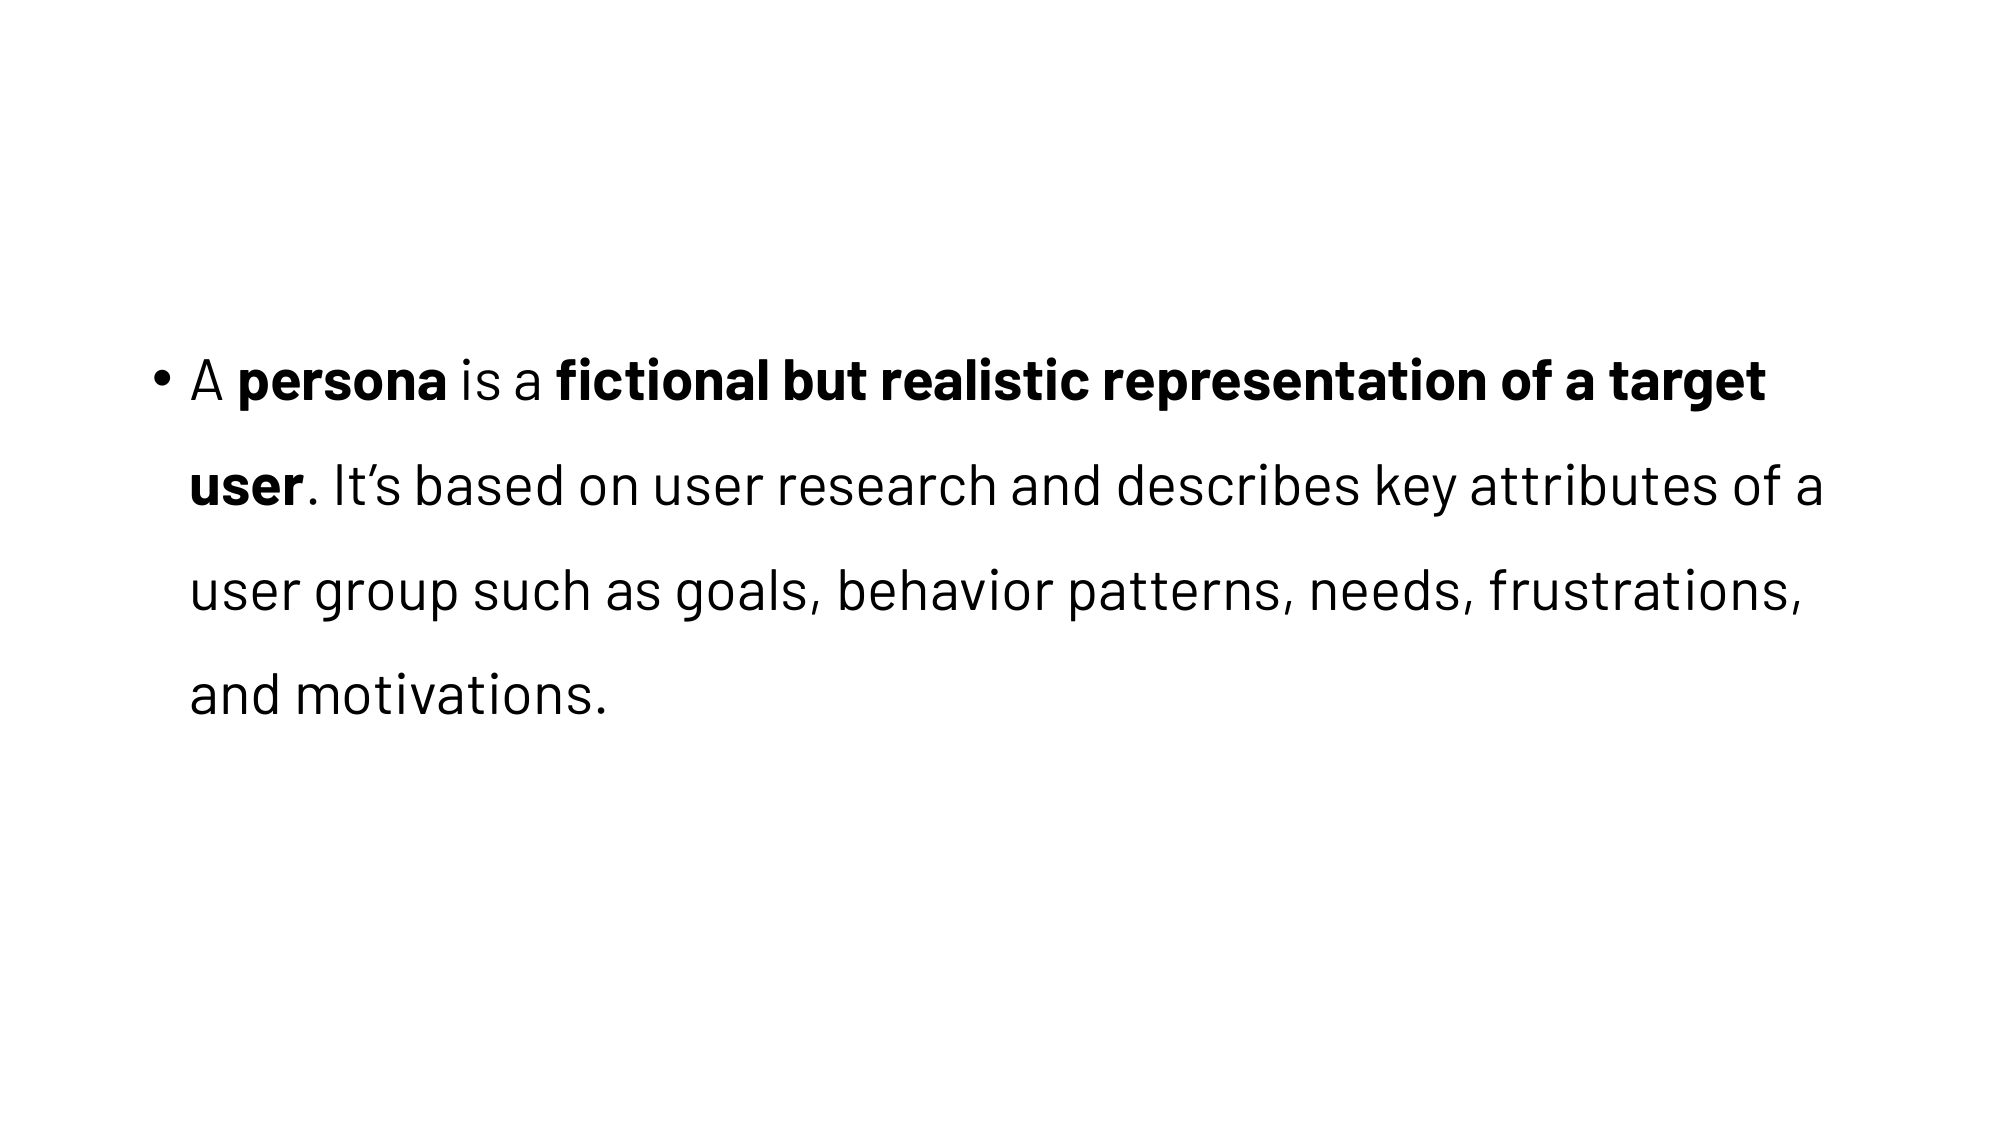

#
A persona is a fictional but realistic representation of a target user. It’s based on user research and describes key attributes of a user group such as goals, behavior patterns, needs, frustrations, and motivations.